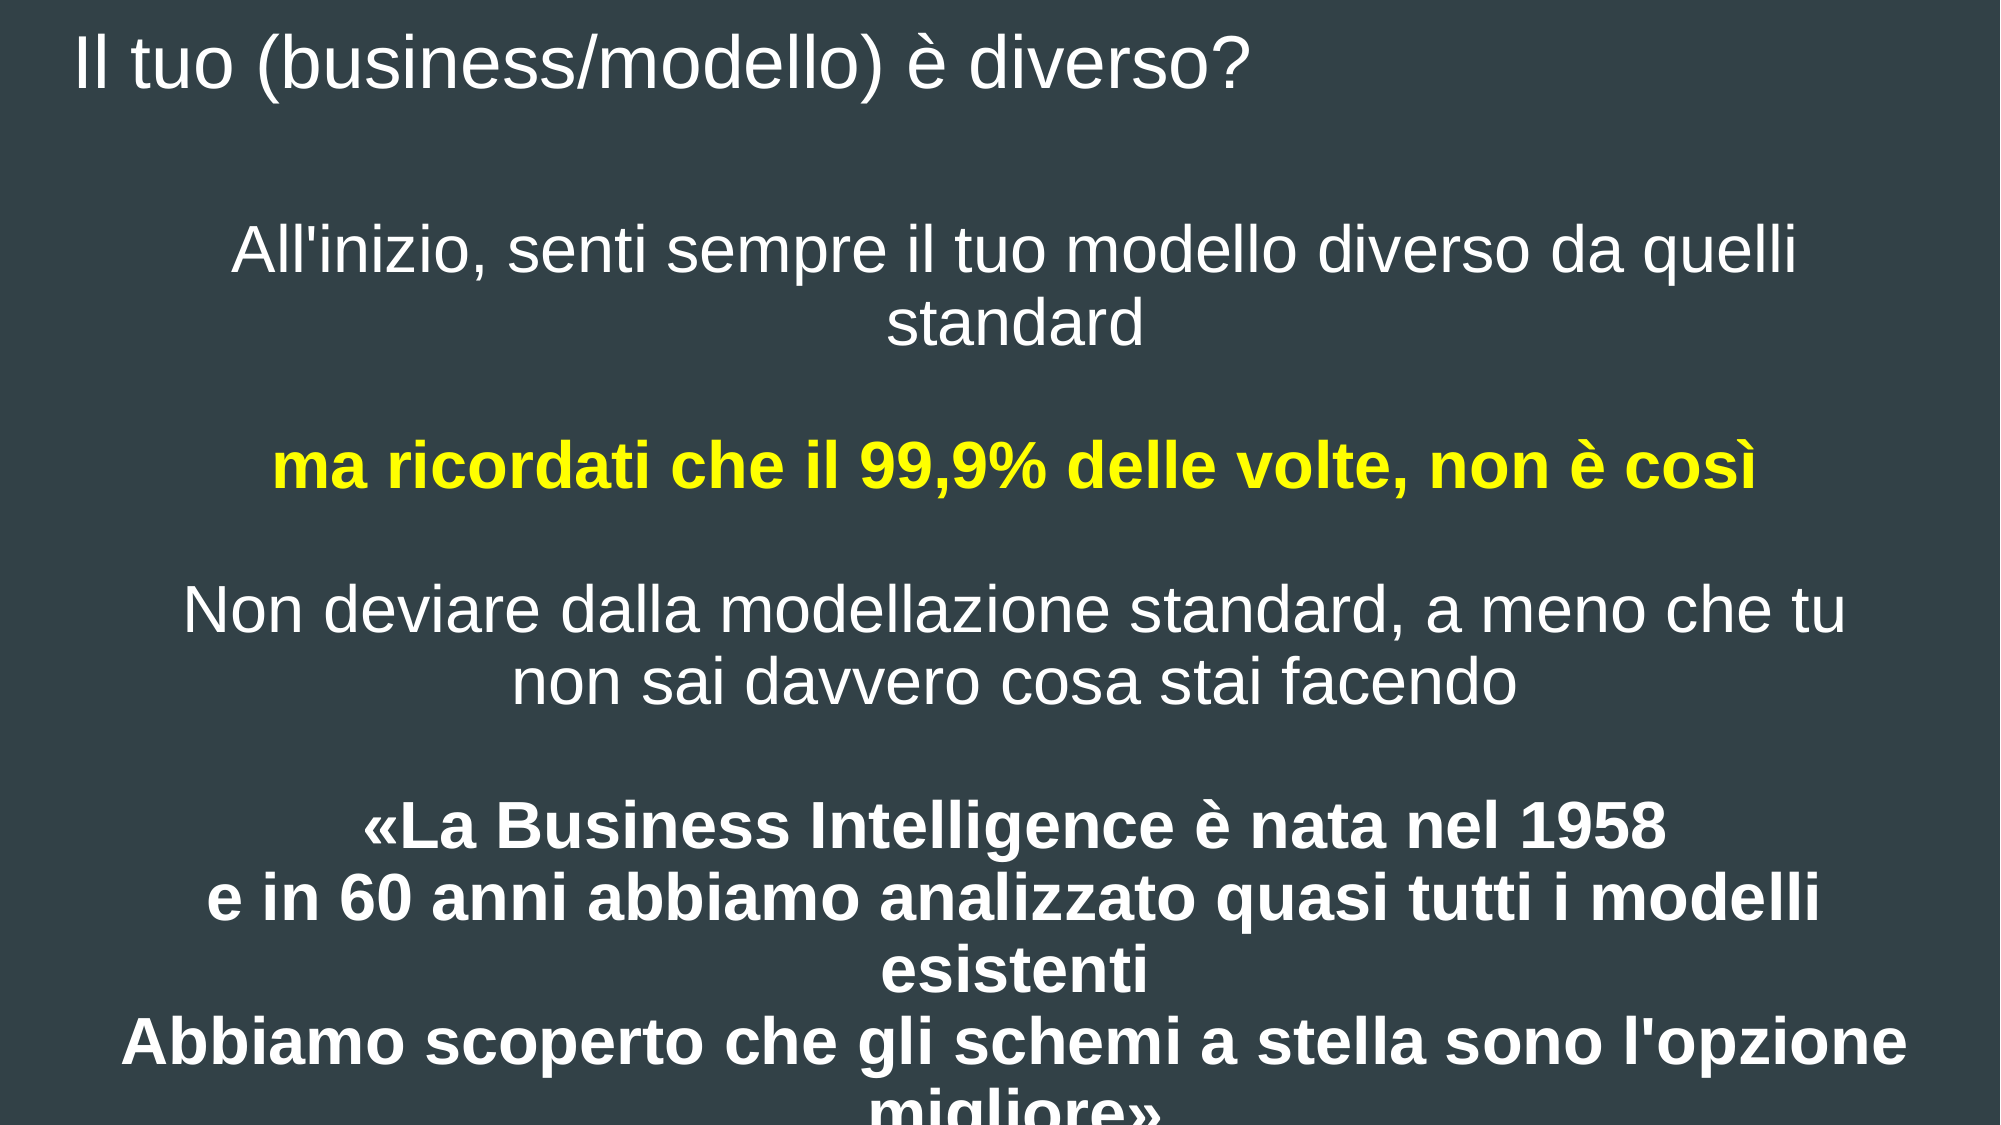

Il tuo (business/modello) è diverso?
All'inizio, senti sempre il tuo modello diverso da quelli standard

ma ricordati che il 99,9% delle volte, non è così

Non deviare dalla modellazione standard, a meno che tu
non sai davvero cosa stai facendo

«La Business Intelligence è nata nel 1958
e in 60 anni abbiamo analizzato quasi tutti i modelli esistenti
Abbiamo scoperto che gli schemi a stella sono l'opzione migliore»